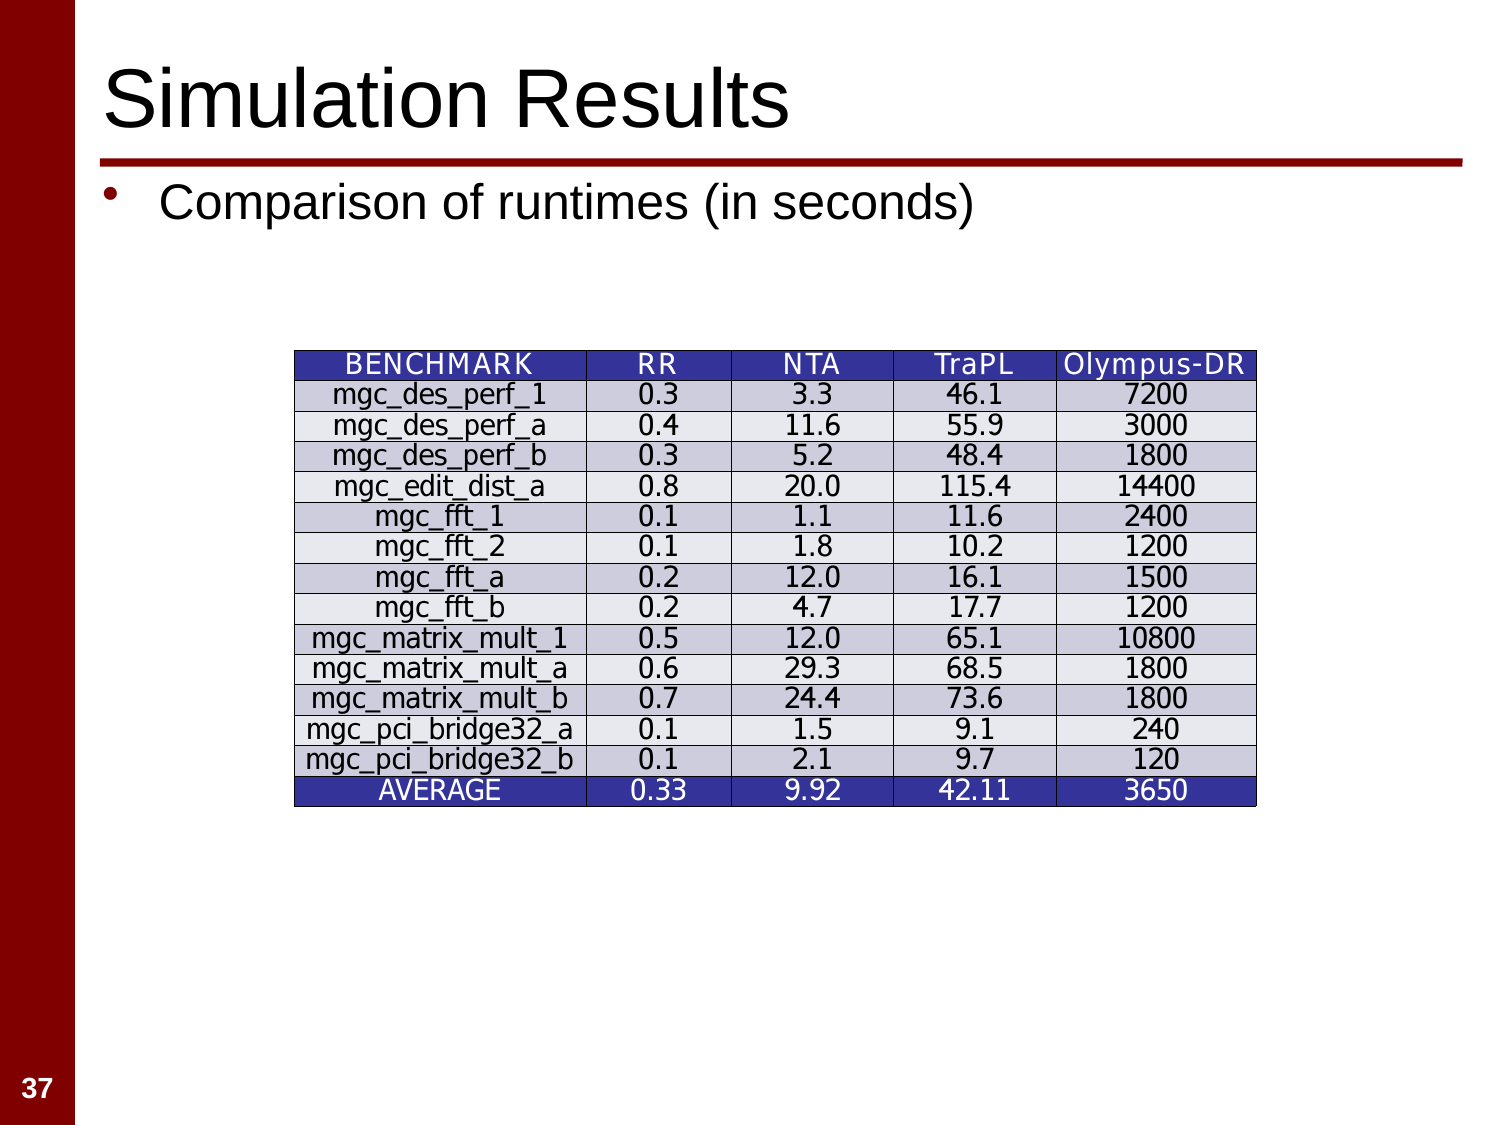

# Simulation Results
Comparison of runtimes (in seconds)
| BENCHMARK | RR | NTA | TraPL | Olympus-DR |
| --- | --- | --- | --- | --- |
| mgc\_des\_perf\_1 | 0.3 | 3.3 | 46.1 | 7200 |
| mgc\_des\_perf\_a | 0.4 | 11.6 | 55.9 | 3000 |
| mgc\_des\_perf\_b | 0.3 | 5.2 | 48.4 | 1800 |
| mgc\_edit\_dist\_a | 0.8 | 20.0 | 115.4 | 14400 |
| mgc\_fft\_1 | 0.1 | 1.1 | 11.6 | 2400 |
| mgc\_fft\_2 | 0.1 | 1.8 | 10.2 | 1200 |
| mgc\_fft\_a | 0.2 | 12.0 | 16.1 | 1500 |
| mgc\_fft\_b | 0.2 | 4.7 | 17.7 | 1200 |
| mgc\_matrix\_mult\_1 | 0.5 | 12.0 | 65.1 | 10800 |
| mgc\_matrix\_mult\_a | 0.6 | 29.3 | 68.5 | 1800 |
| mgc\_matrix\_mult\_b | 0.7 | 24.4 | 73.6 | 1800 |
| mgc\_pci\_bridge32\_a | 0.1 | 1.5 | 9.1 | 240 |
| mgc\_pci\_bridge32\_b | 0.1 | 2.1 | 9.7 | 120 |
| AVERAGE | 0.33 | 9.92 | 42.11 | 3650 |